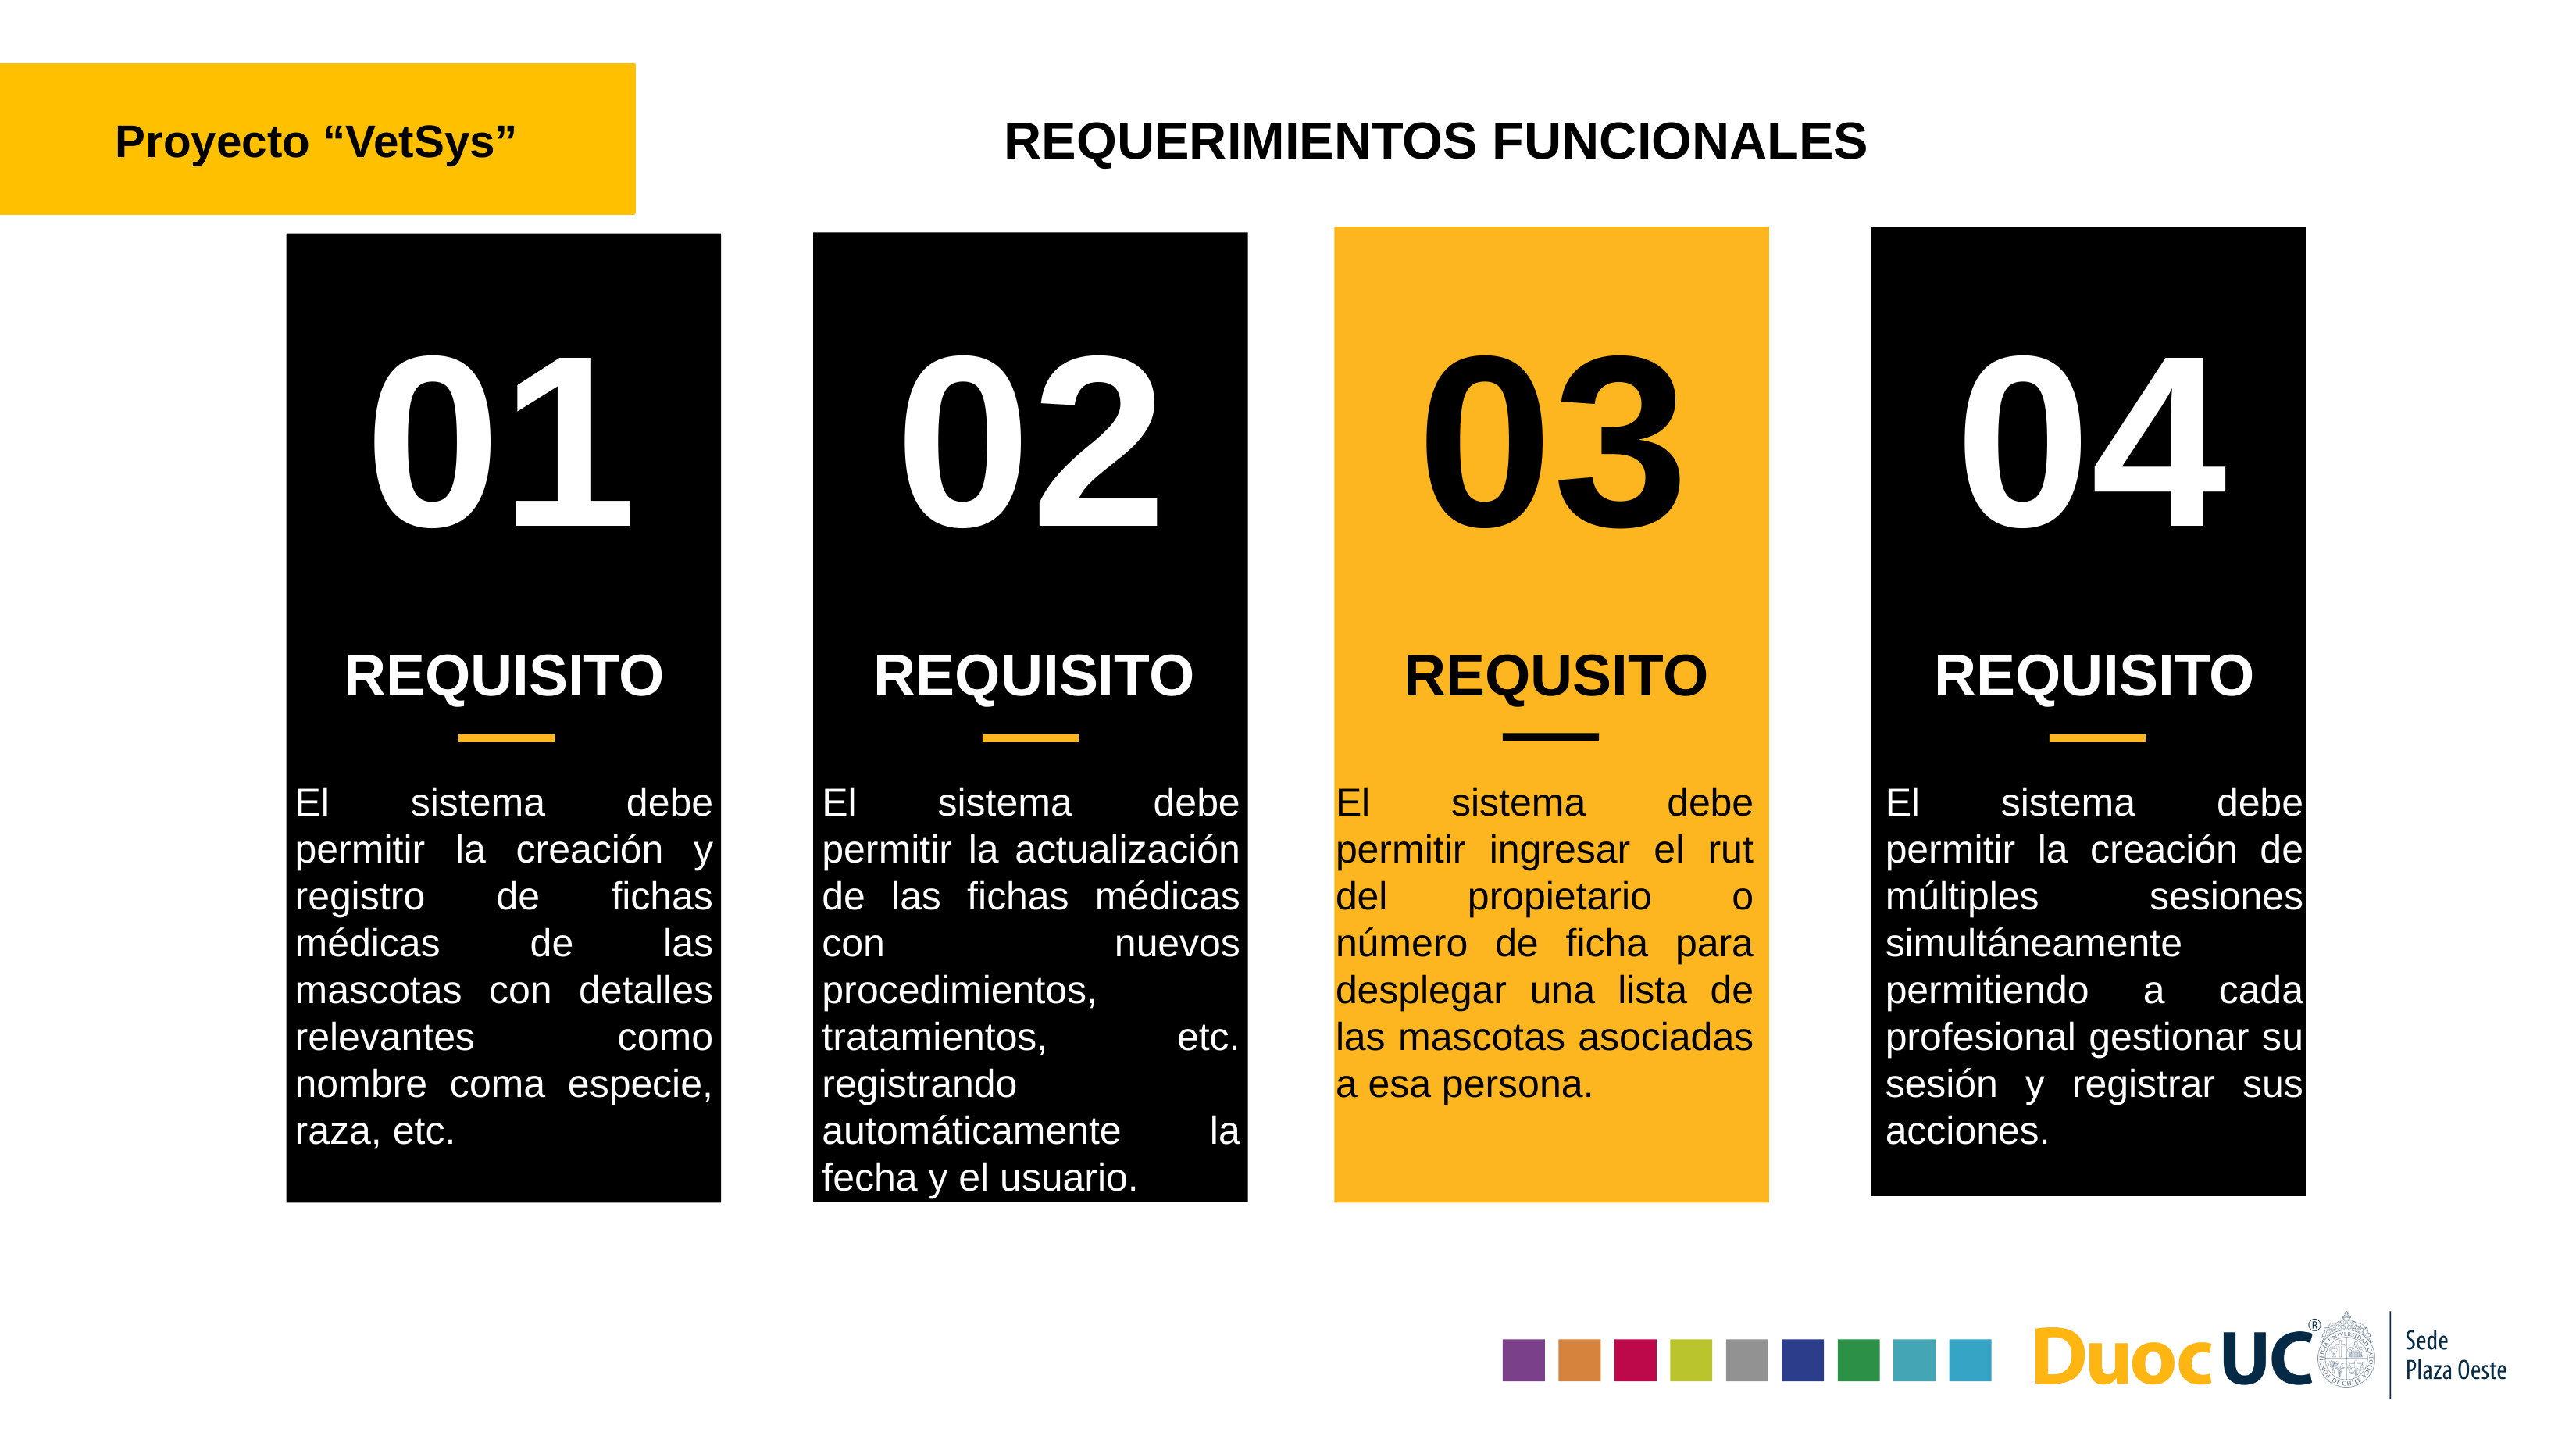

Proyecto “VetSys”
REQUERIMIENTOS FUNCIONALES
01
02
03
04
REQUISITO
REQUISITO
REQUSITO
REQUISITO
El sistema debe permitir la creación y registro de fichas médicas de las mascotas con detalles relevantes como nombre coma especie, raza, etc.
El sistema debe permitir la actualización de las fichas médicas con nuevos procedimientos, tratamientos, etc. registrando automáticamente la fecha y el usuario.
El sistema debe permitir ingresar el rut del propietario o número de ficha para desplegar una lista de las mascotas asociadas a esa persona.
El sistema debe permitir la creación de múltiples sesiones simultáneamente permitiendo a cada profesional gestionar su sesión y registrar sus acciones.